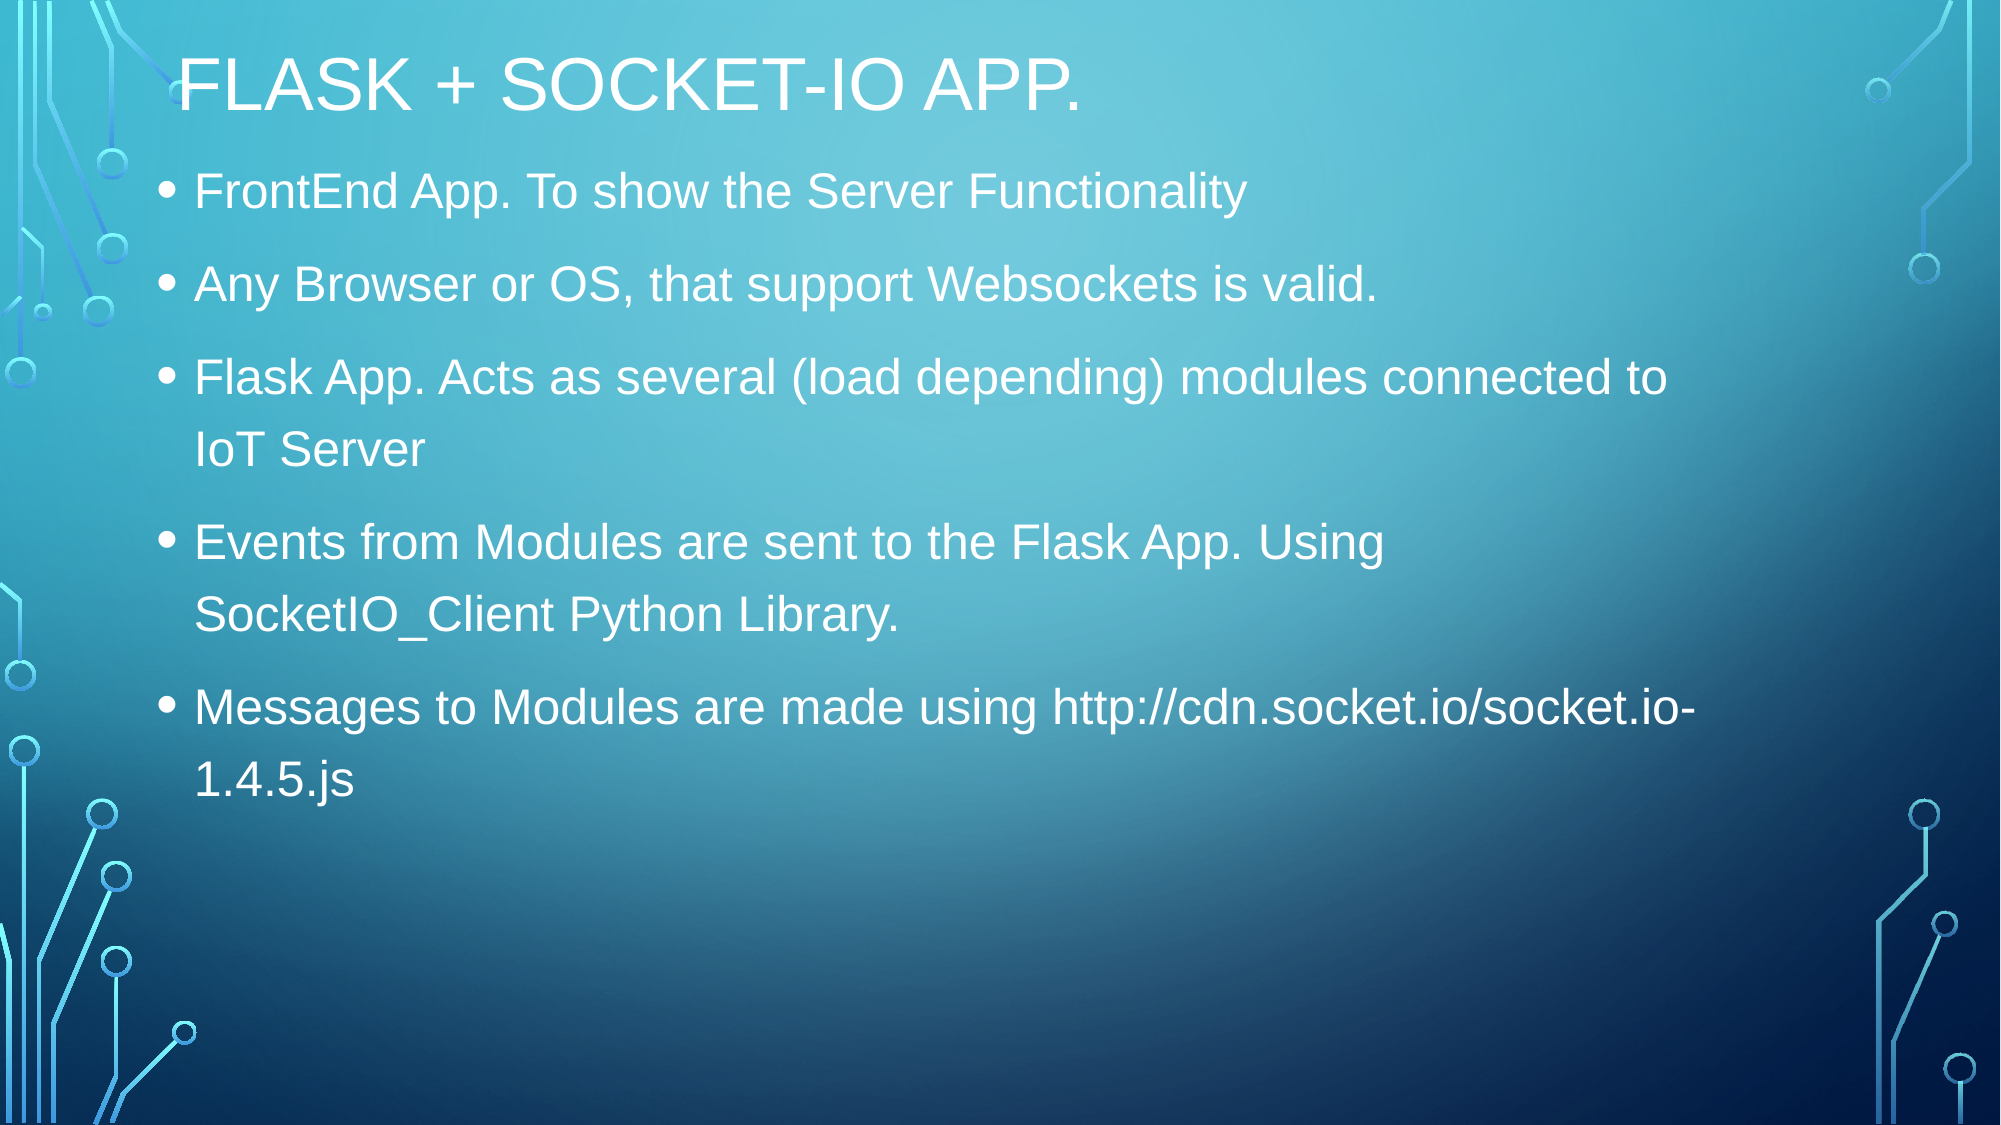

# FLASK + SOCKET-IO App.
FrontEnd App. To show the Server Functionality
Any Browser or OS, that support Websockets is valid.
Flask App. Acts as several (load depending) modules connected to IoT Server
Events from Modules are sent to the Flask App. Using SocketIO_Client Python Library.
Messages to Modules are made using http://cdn.socket.io/socket.io-1.4.5.js